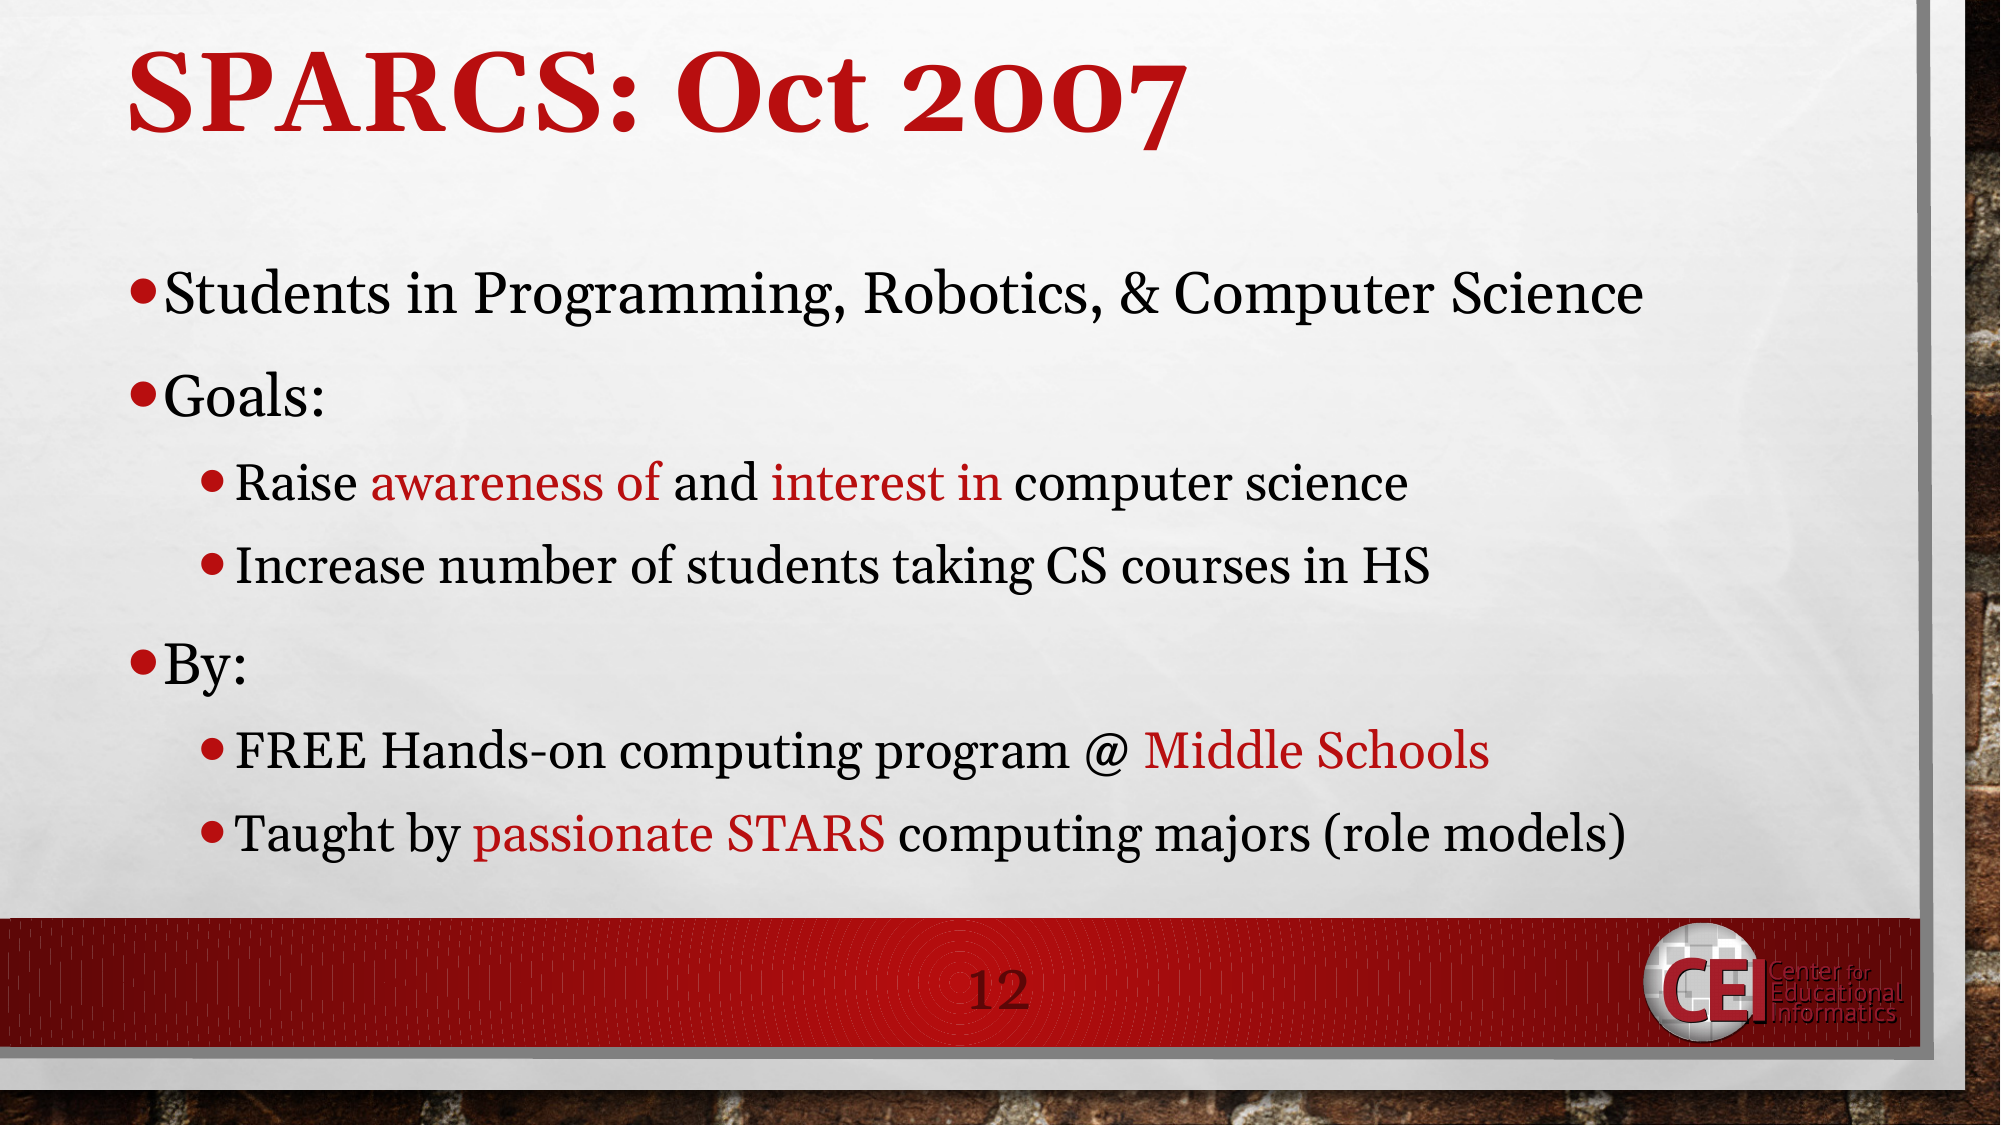

# SPARCS: Oct 2007
Students in Programming, Robotics, & Computer Science
Goals:
Raise awareness of and interest in computer science
Increase number of students taking CS courses in HS
By:
FREE Hands-on computing program @ Middle Schools
Taught by passionate STARS computing majors (role models)
12